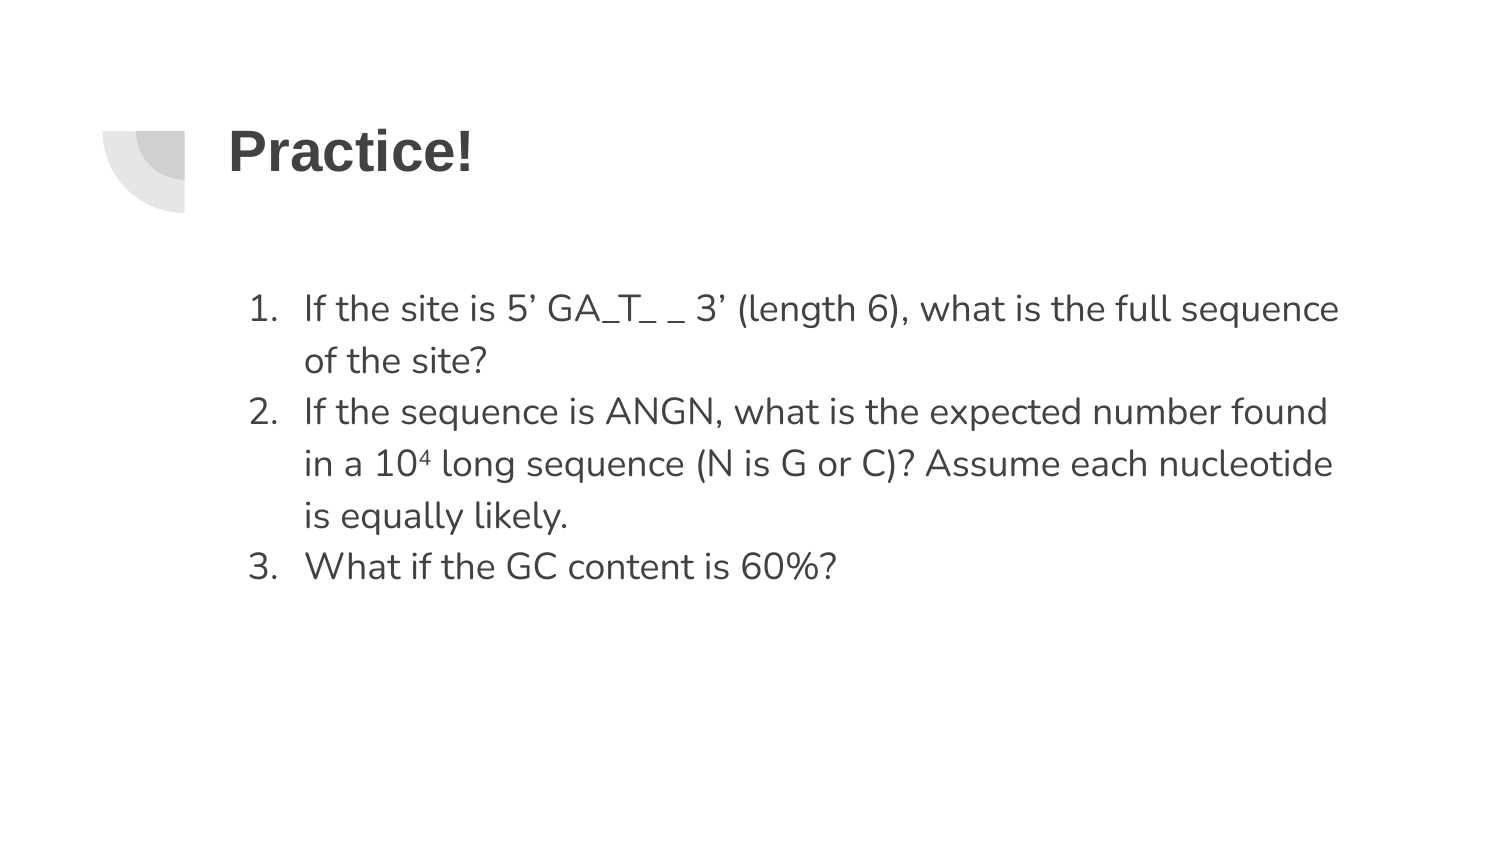

# Practice!
If the site is 5’ GA_T_ _ 3’ (length 6), what is the full sequence of the site?
If the sequence is ANGN, what is the expected number found in a 104 long sequence (N is G or C)? Assume each nucleotide is equally likely.
What if the GC content is 60%?